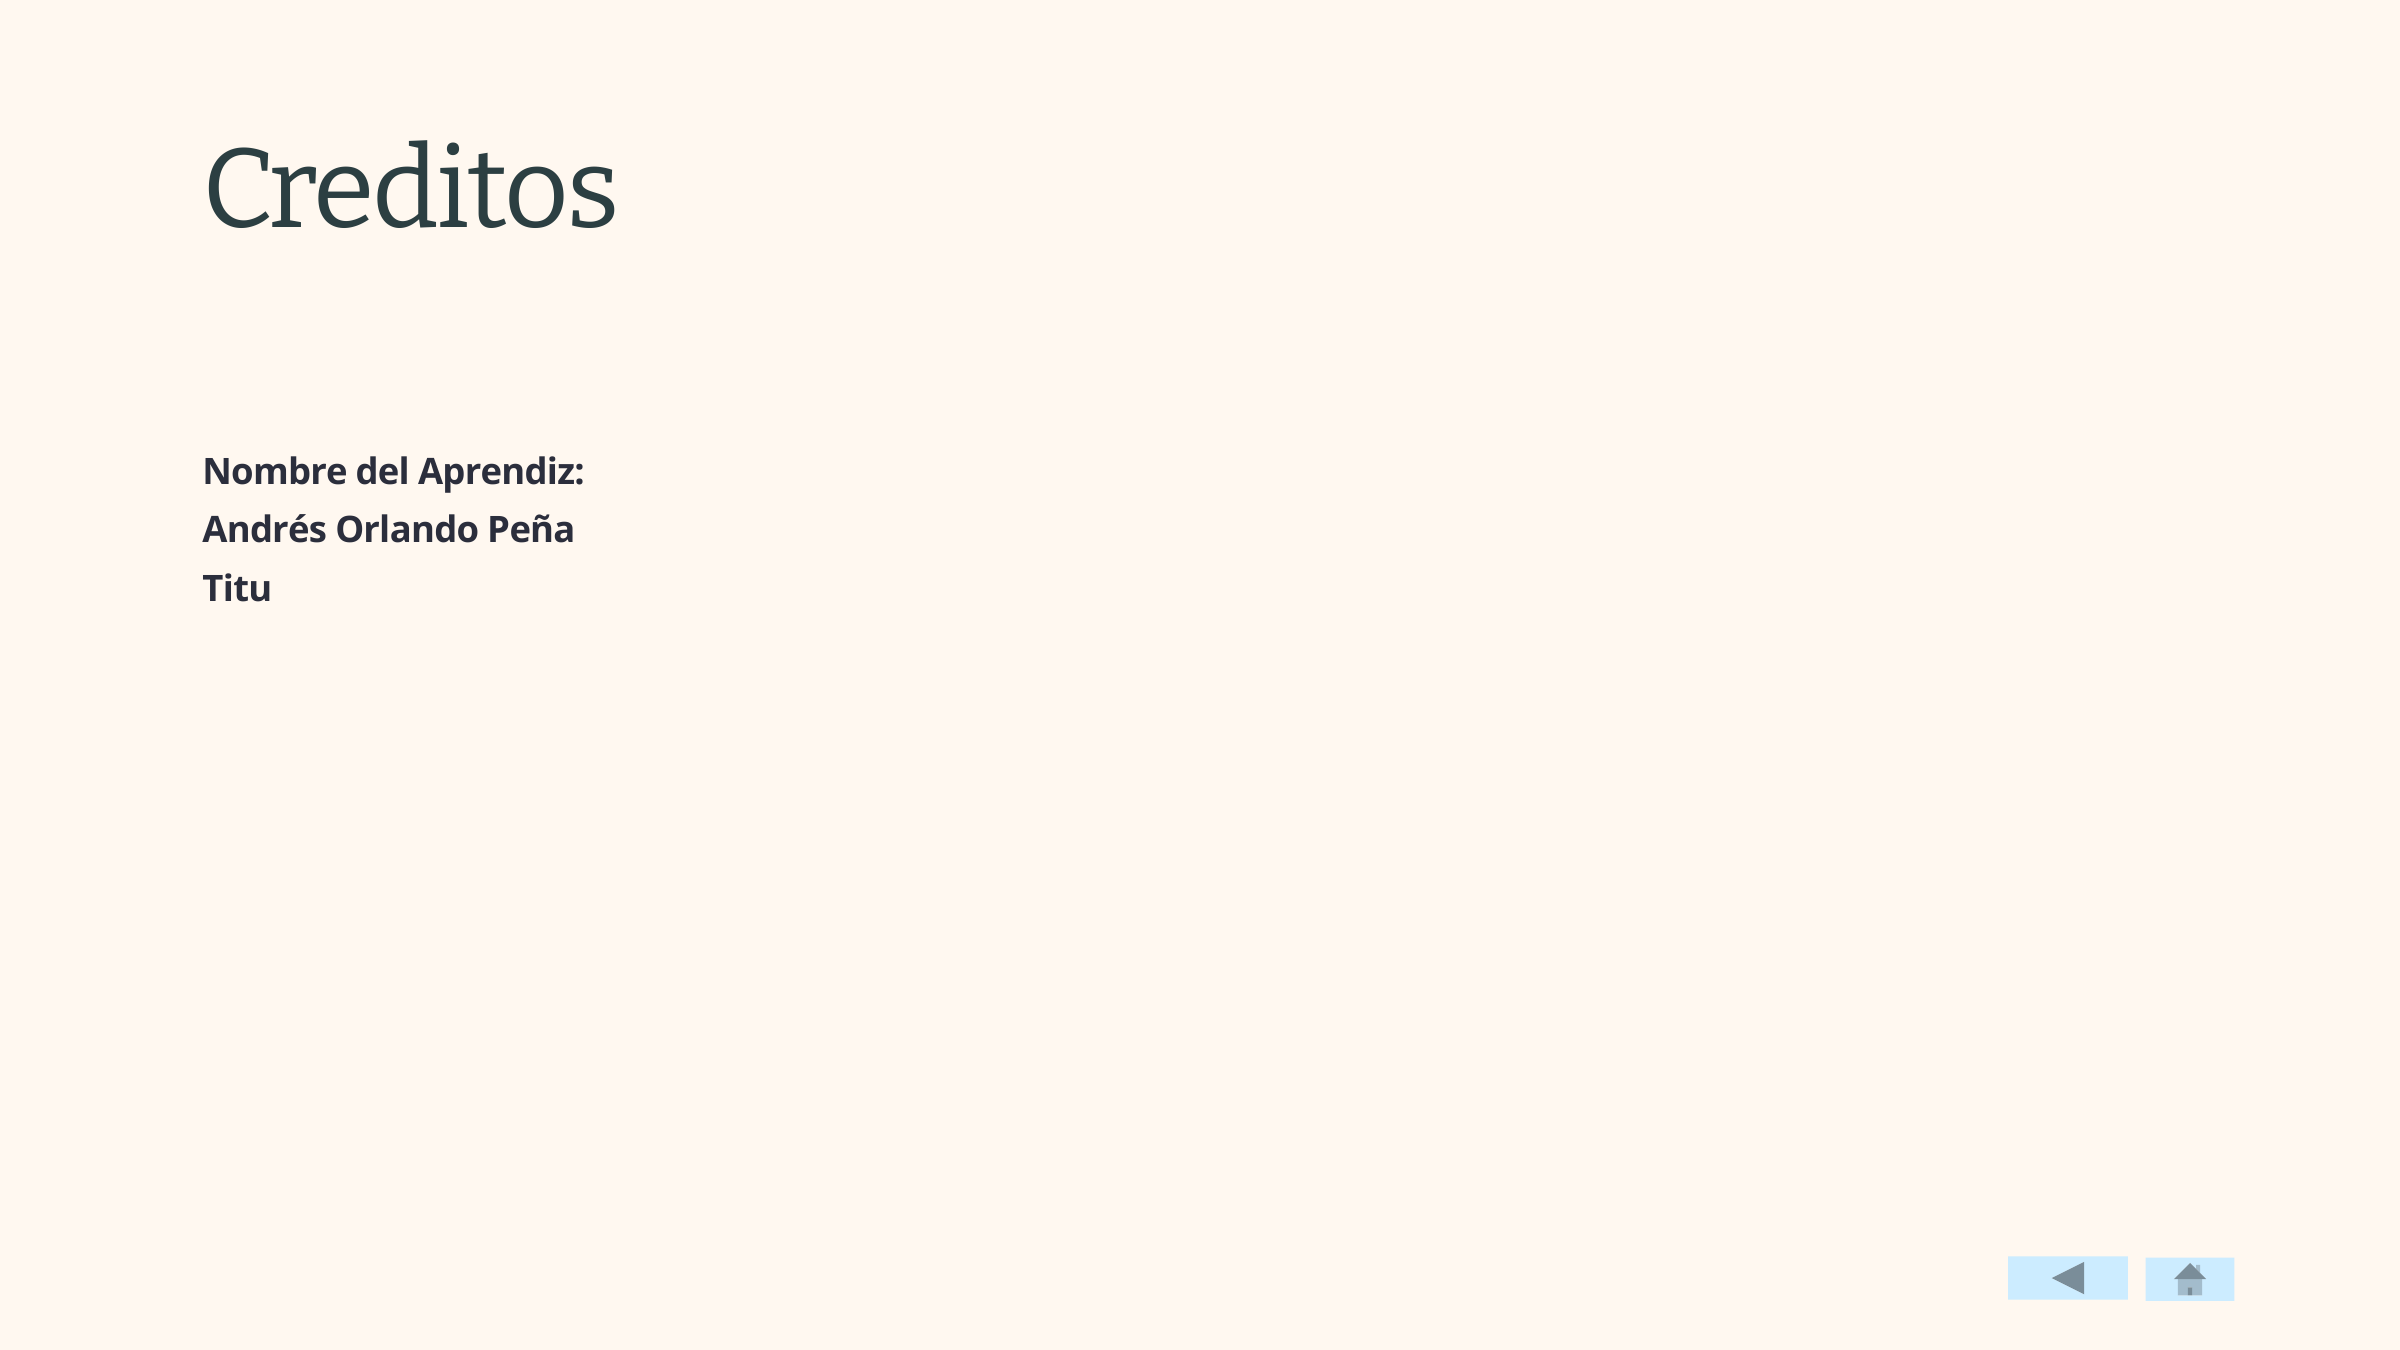

Creditos
Nombre del Aprendiz:
Andrés Orlando Peña
Titu